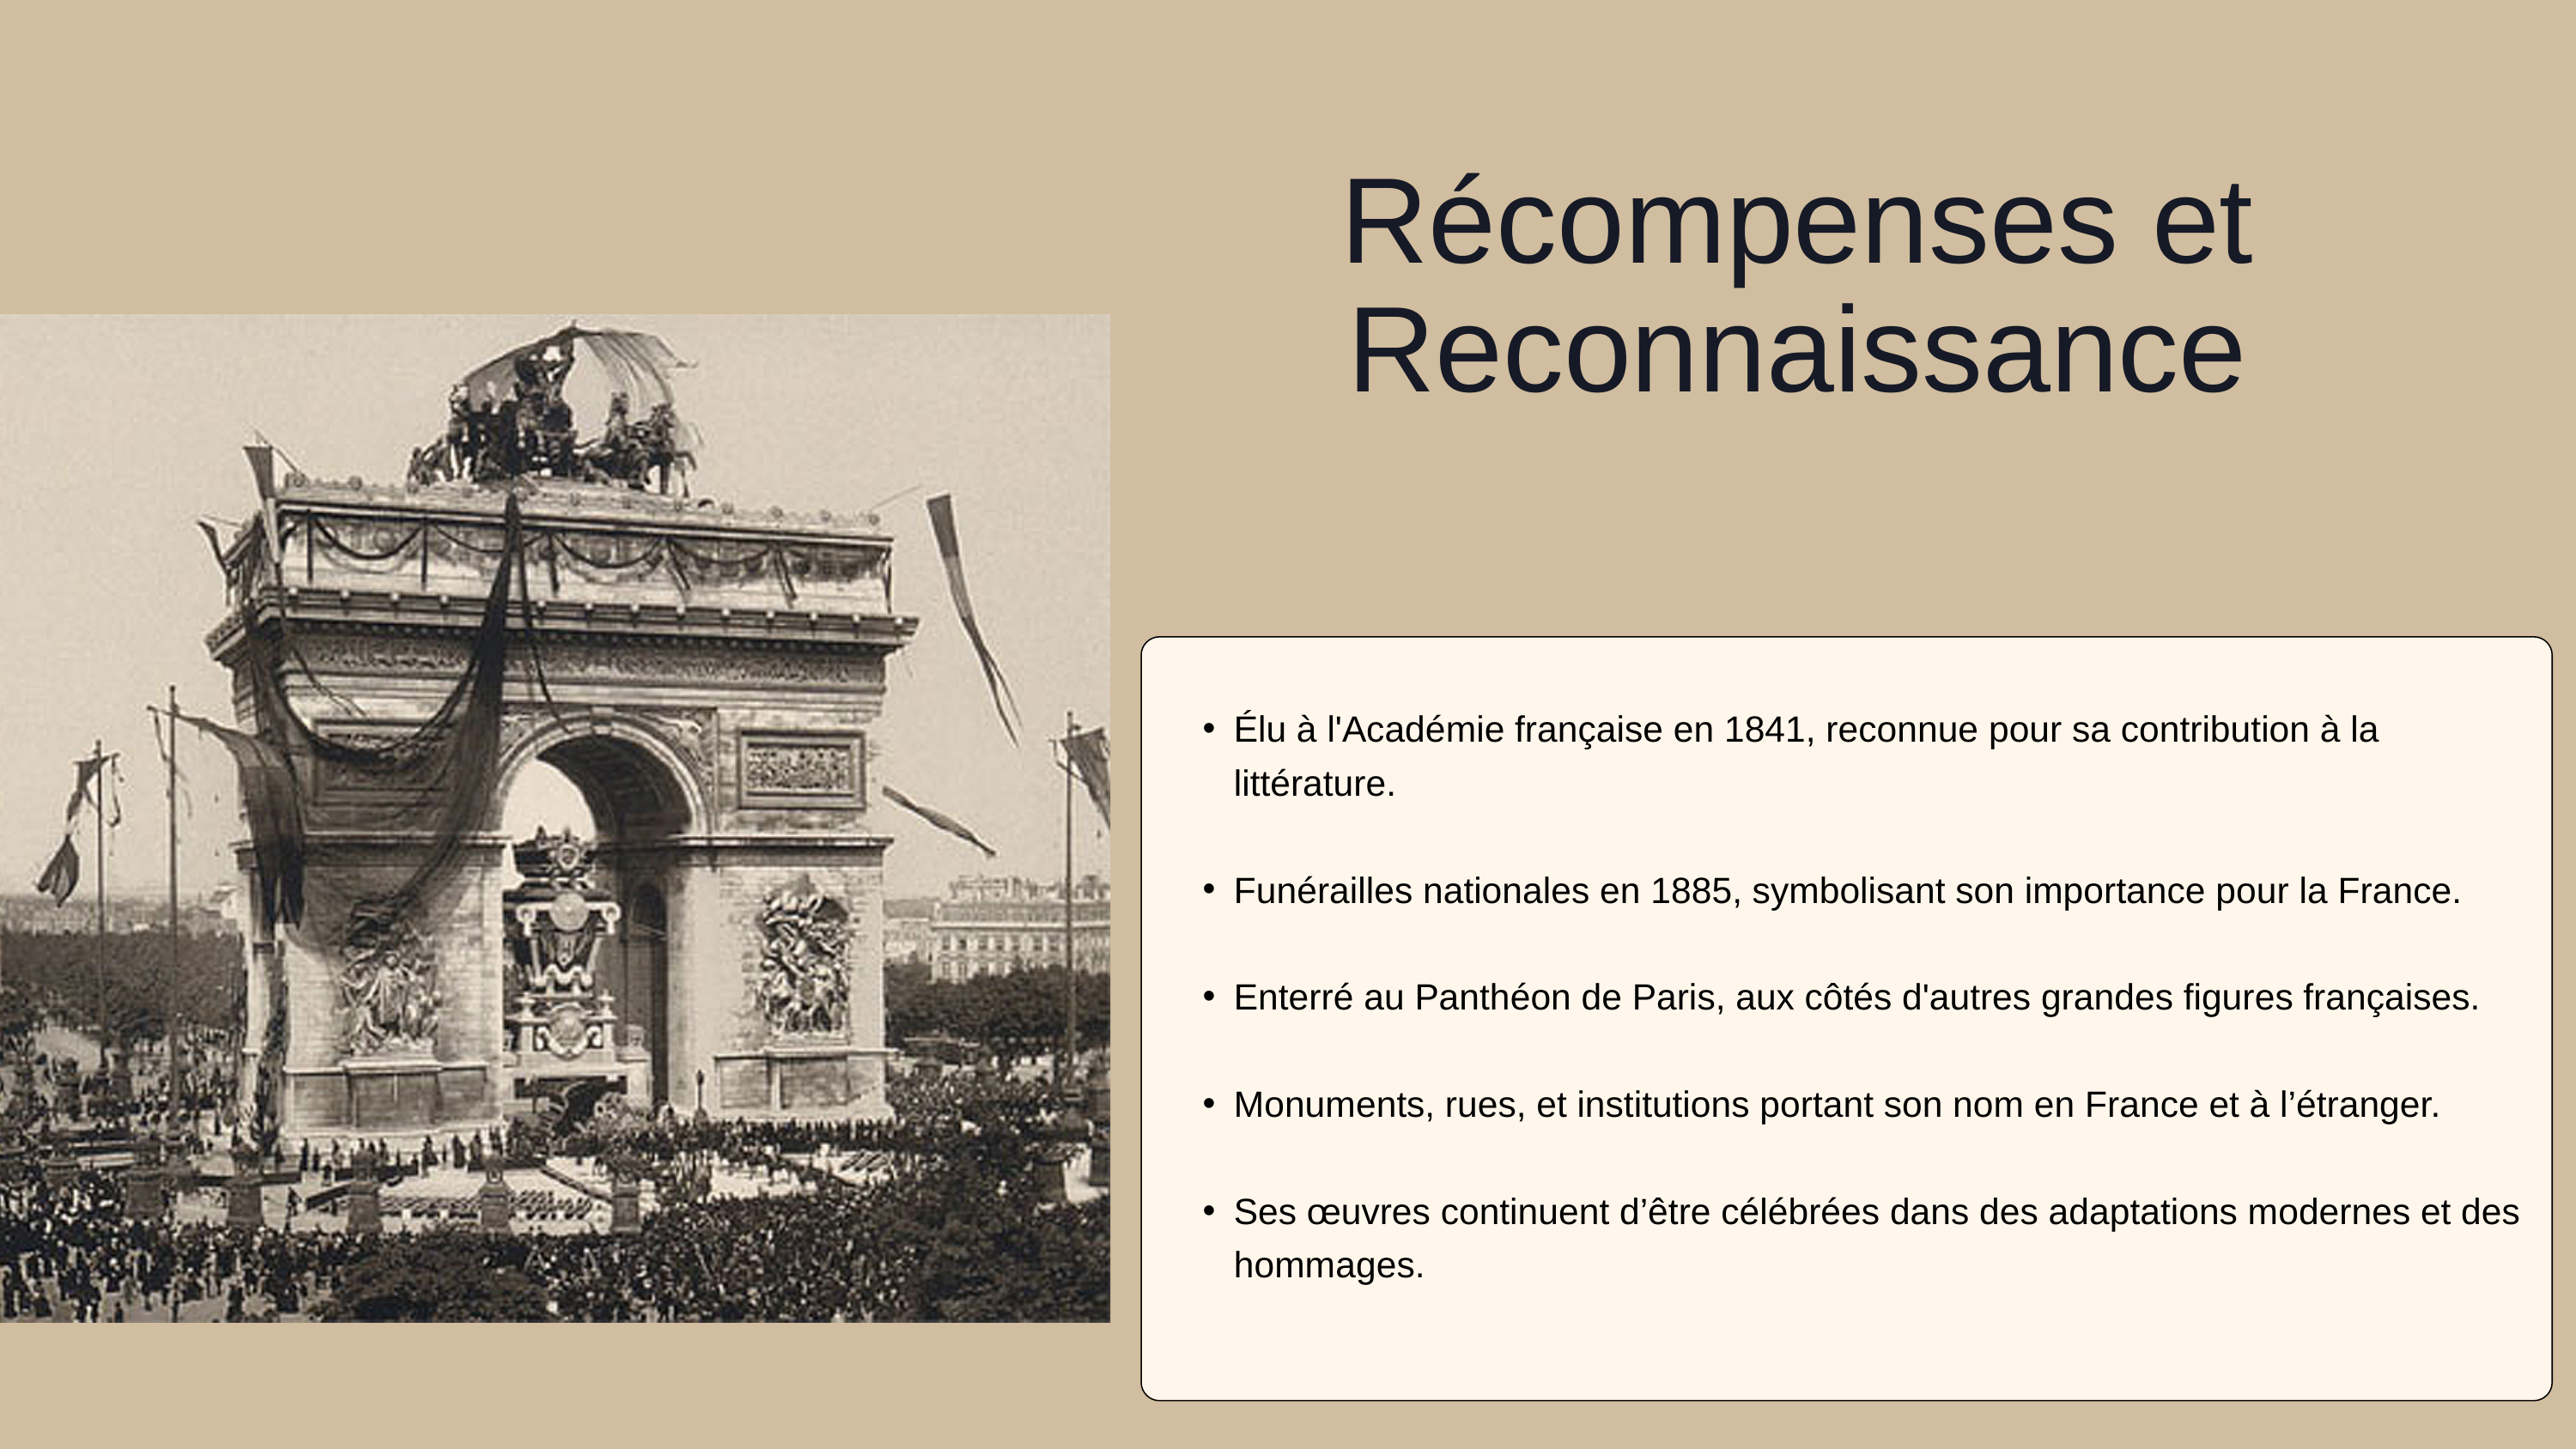

Récompenses et Reconnaissance

Élu à l'Académie française en 1841, reconnue pour sa contribution à la littérature.

Funérailles nationales en 1885, symbolisant son importance pour la France.

Enterré au Panthéon de Paris, aux côtés d'autres grandes figures françaises.

Monuments, rues, et institutions portant son nom en France et à l’étranger.

Ses œuvres continuent d’être célébrées dans des adaptations modernes et des hommages.